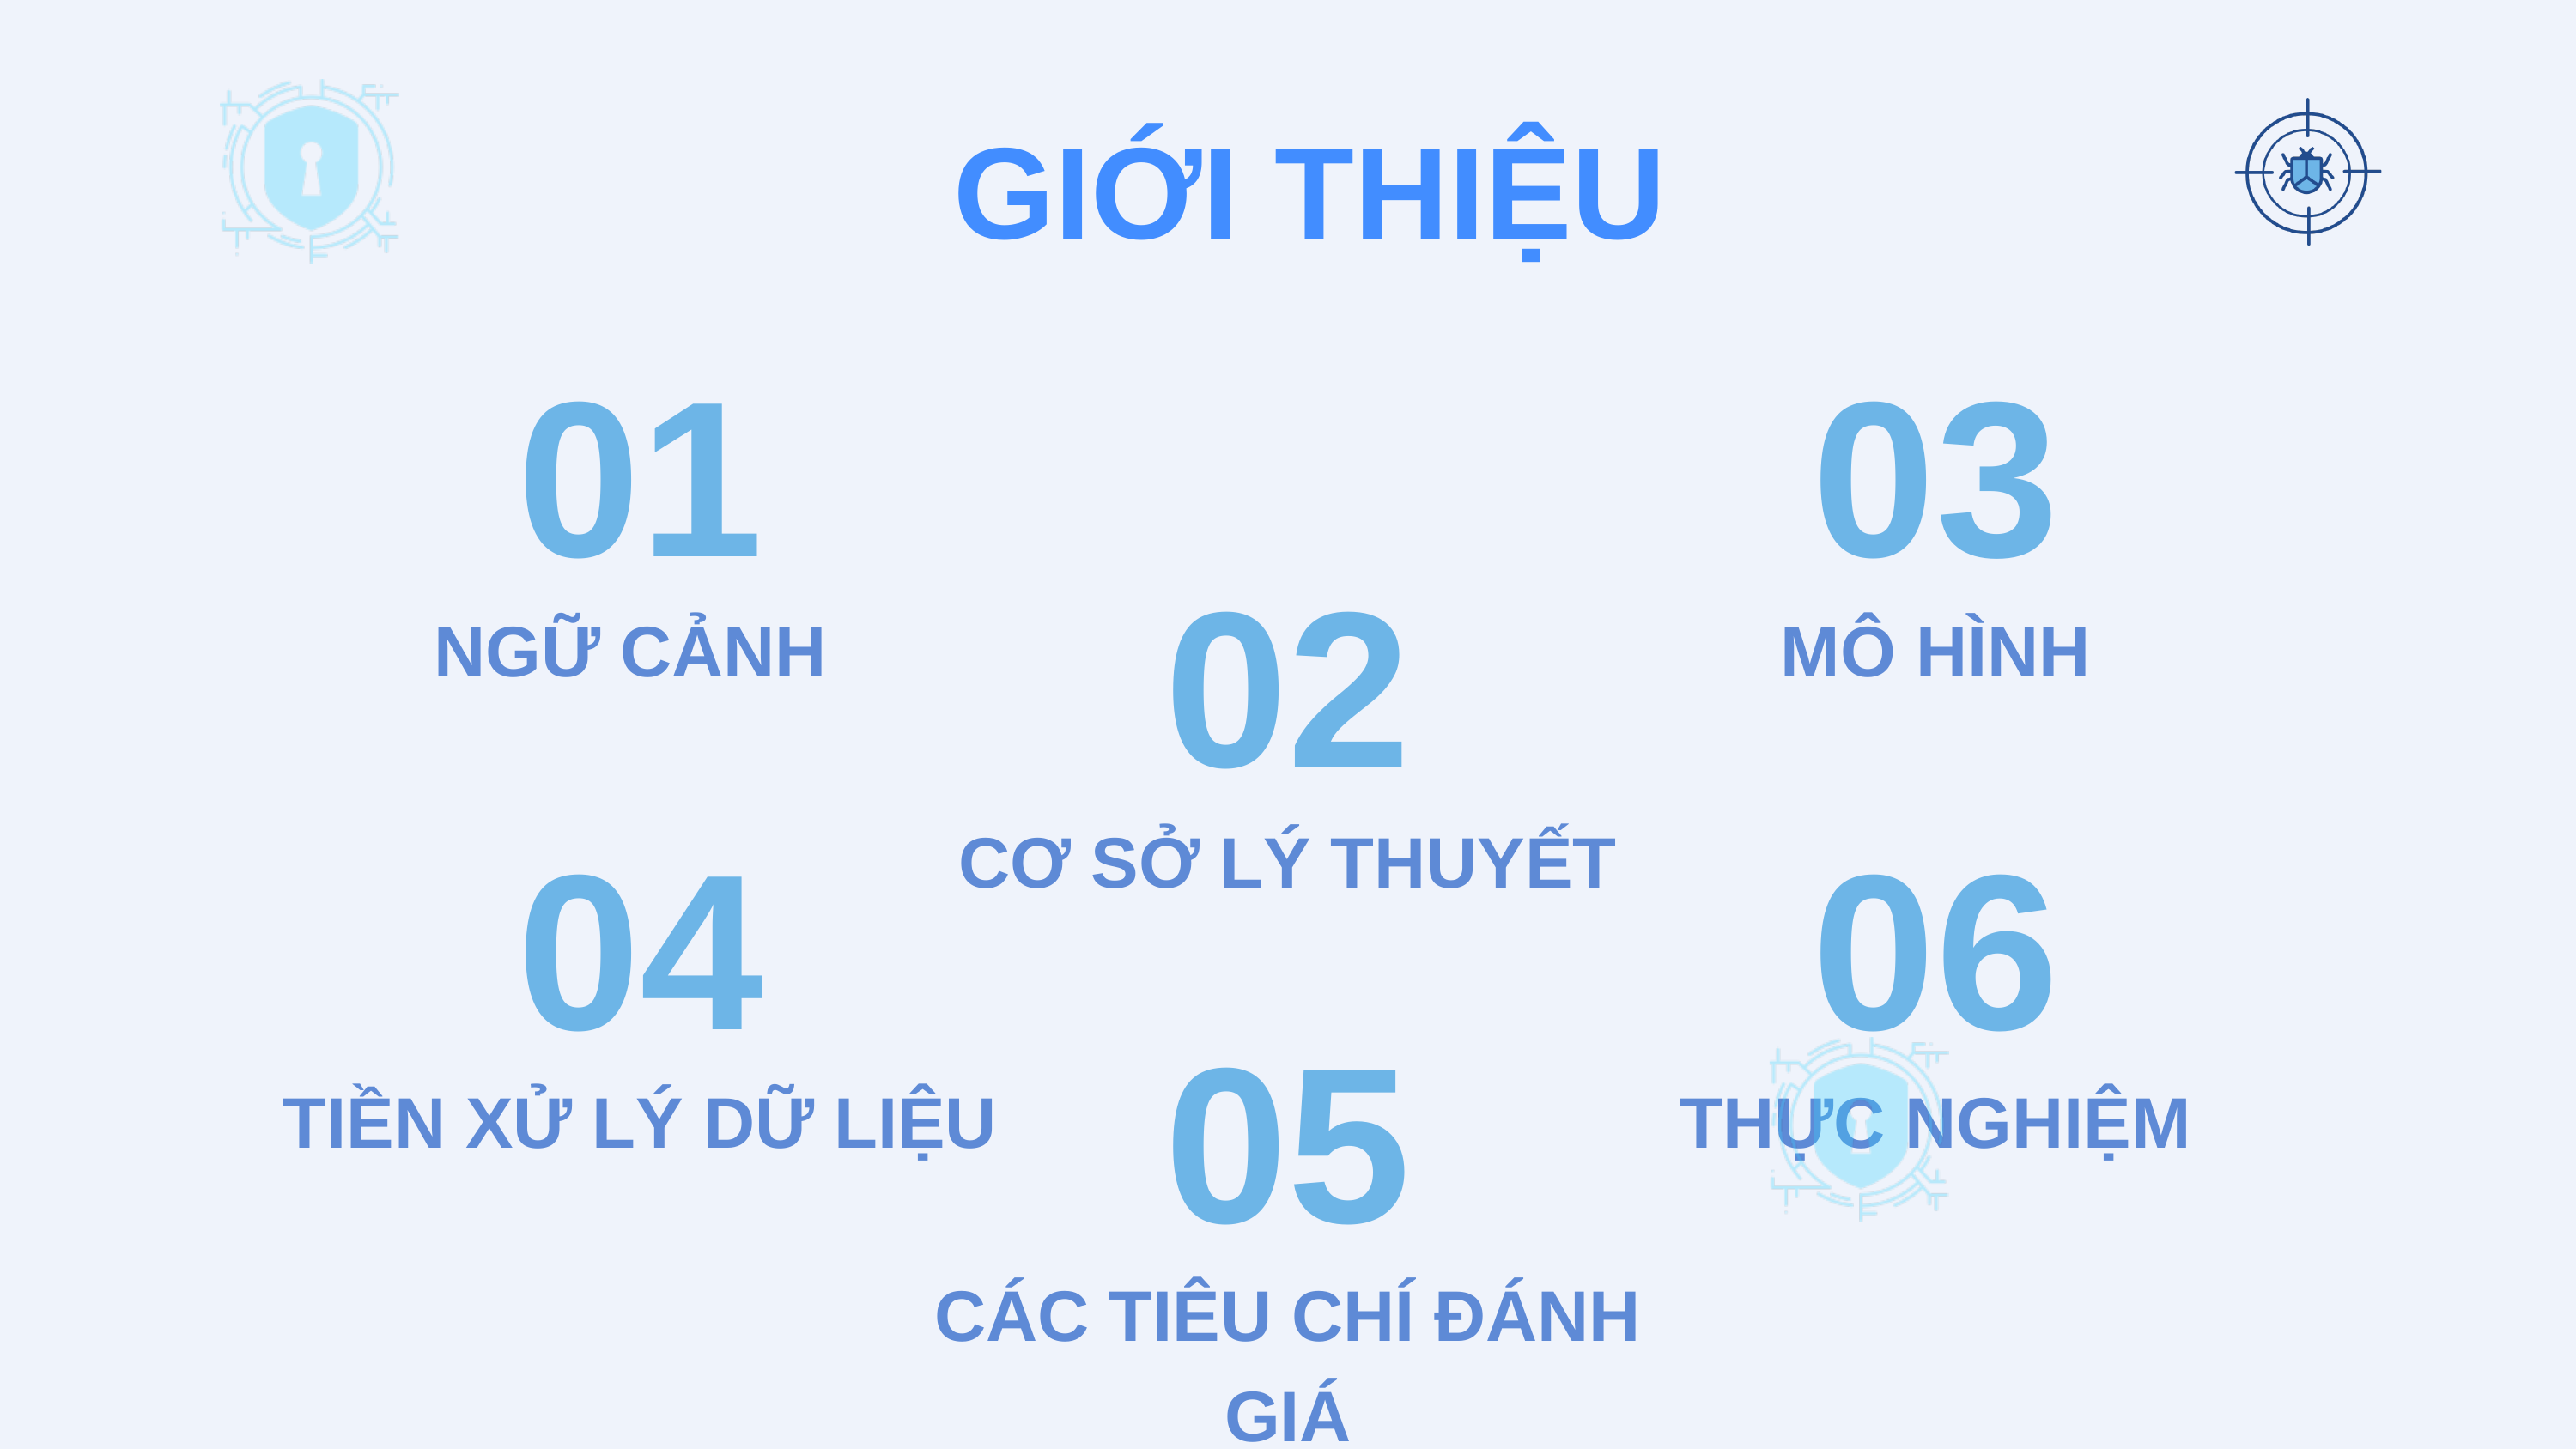

GIỚI THIỆU

01

03

02

NGỮ CẢNH

MÔ HÌNH

04

06

CƠ SỞ LÝ THUYẾT

05

TIỀN XỬ LÝ DỮ LIỆU

THỰC NGHIỆM

CÁC TIÊU CHÍ ĐÁNH GIÁ